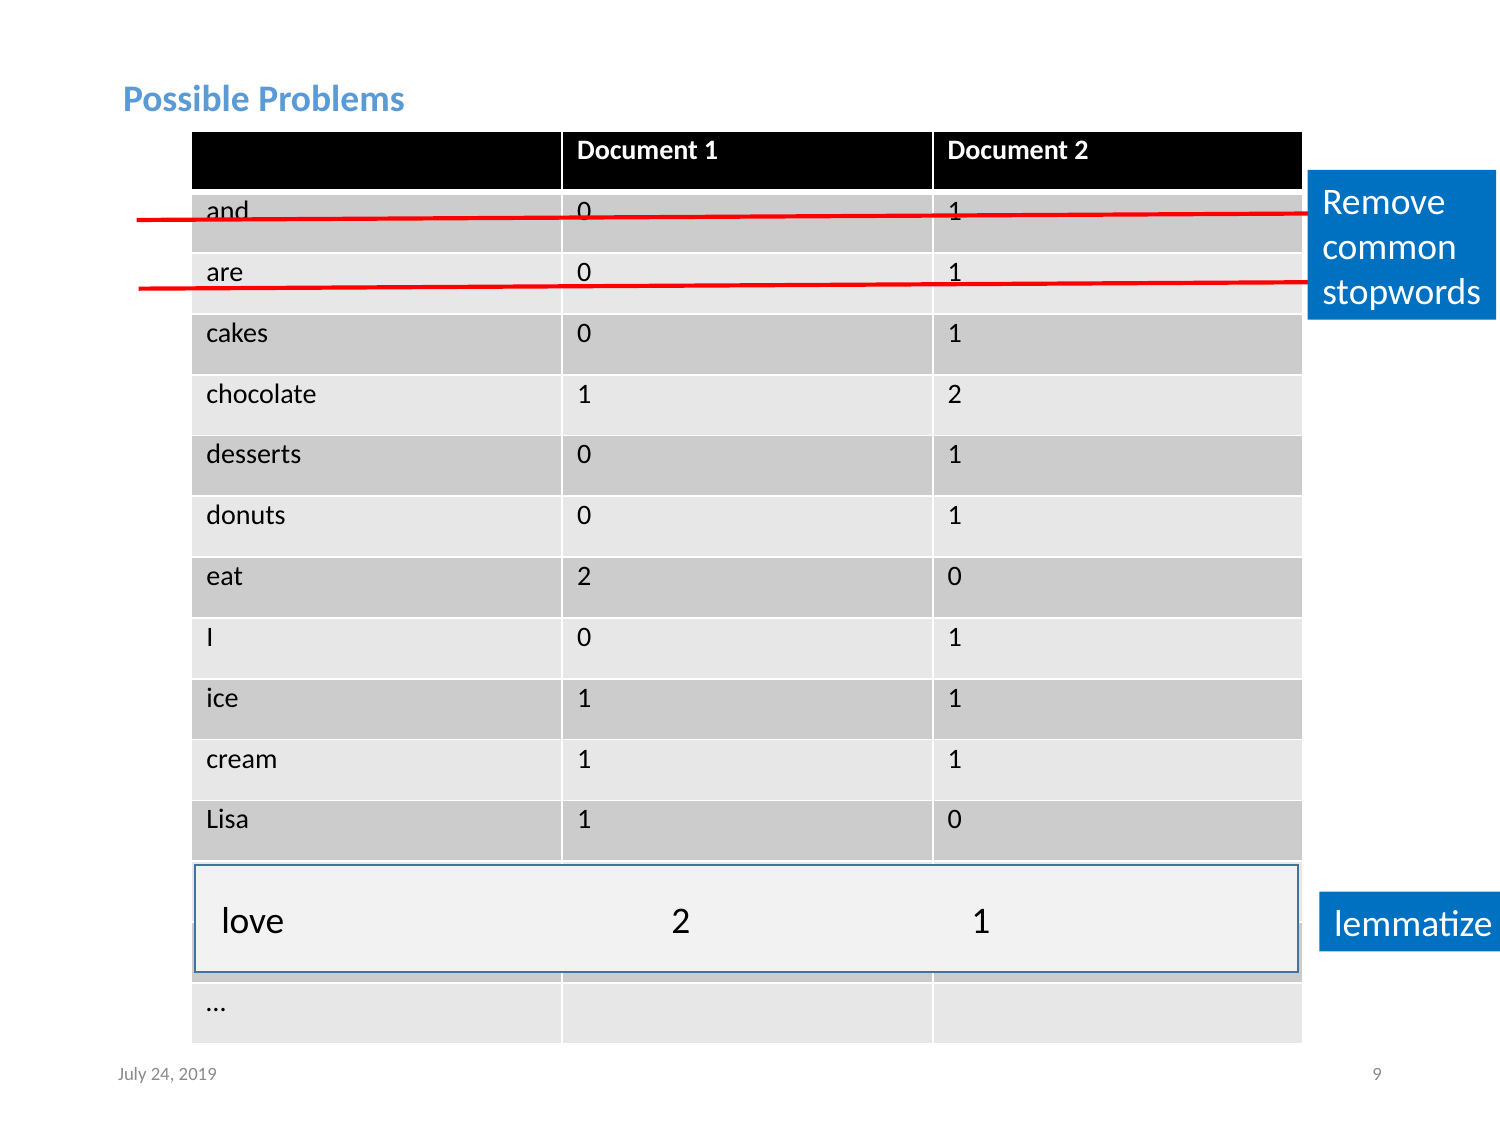

Possible Problems
|  | Document 1 | Document 2 |
| --- | --- | --- |
| and | 0 | 1 |
| are | 0 | 1 |
| cakes | 0 | 1 |
| chocolate | 1 | 2 |
| desserts | 0 | 1 |
| donuts | 0 | 1 |
| eat | 2 | 0 |
| I | 0 | 1 |
| ice | 1 | 1 |
| cream | 1 | 1 |
| Lisa | 1 | 0 |
| love | 0 | 1 |
| loves | 2 | 0 |
| … |  |  |
Remove
common
stopwords
love			2		1
lemmatize
July 24, 2019
9